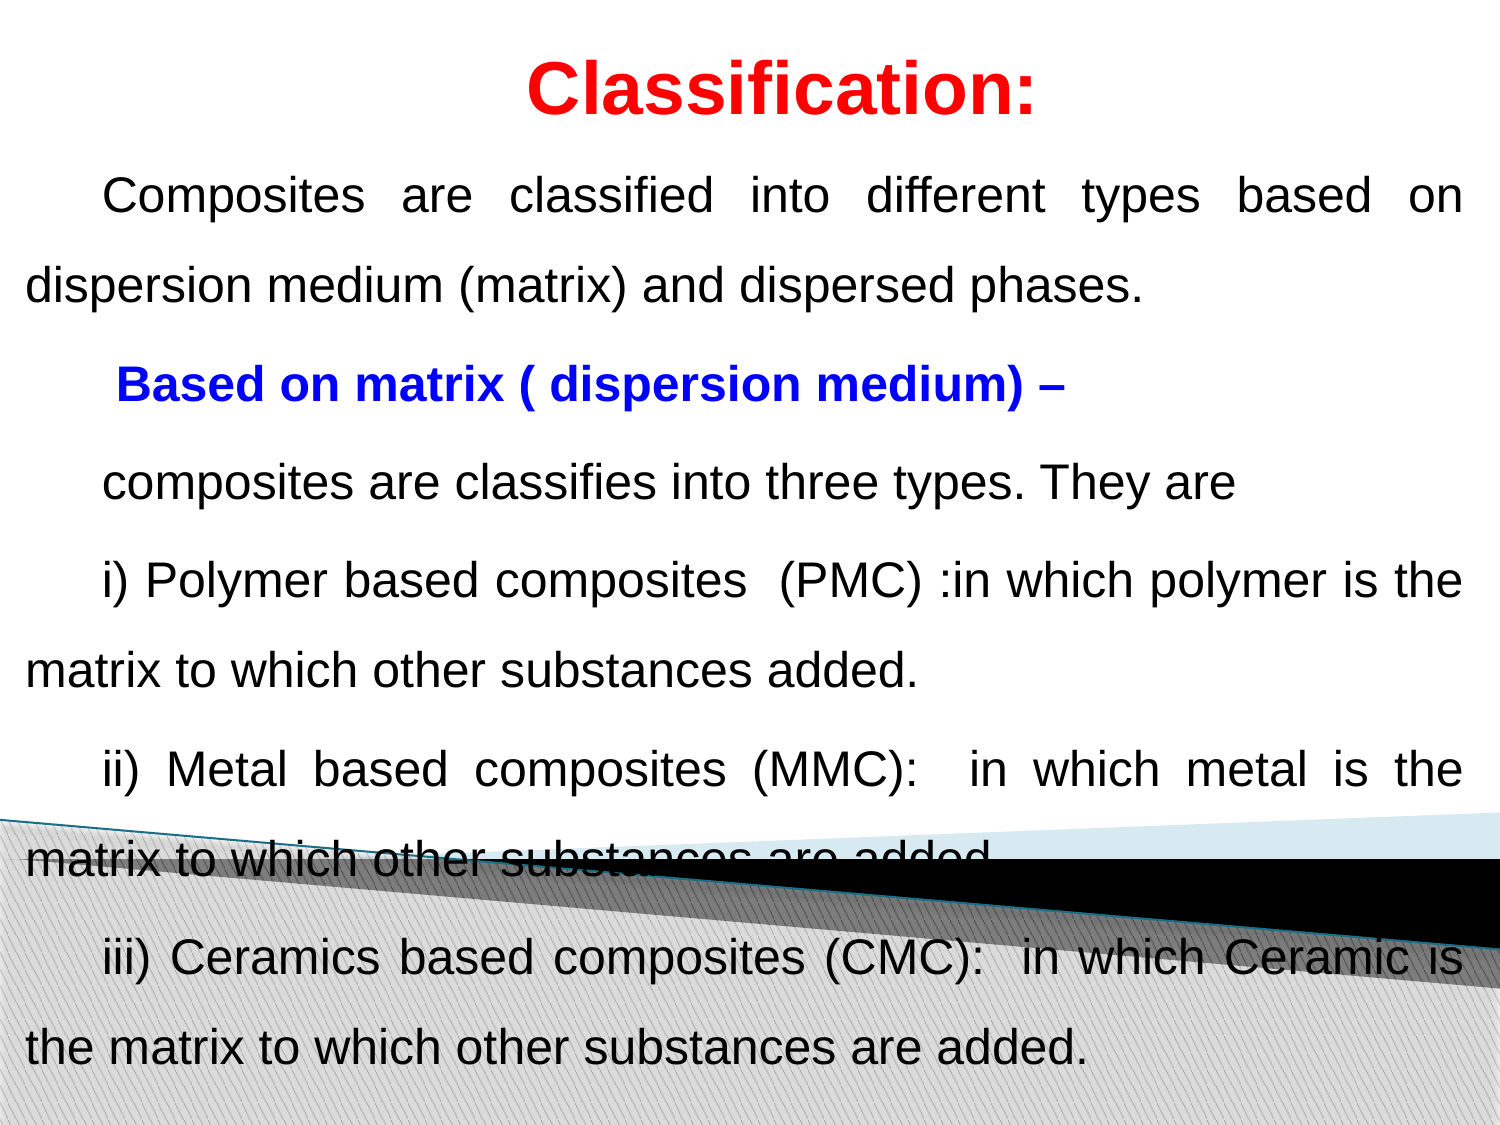

# Classification:
Composites are classified into different types based on dispersion medium (matrix) and dispersed phases.
 Based on matrix ( dispersion medium) –
composites are classifies into three types. They are
i) Polymer based composites  (PMC) :in which polymer is the matrix to which other substances added.
ii) Metal based composites (MMC):  in which metal is the matrix to which other substances are added.
iii) Ceramics based composites (CMC):  in which Ceramic is the matrix to which other substances are added.
.